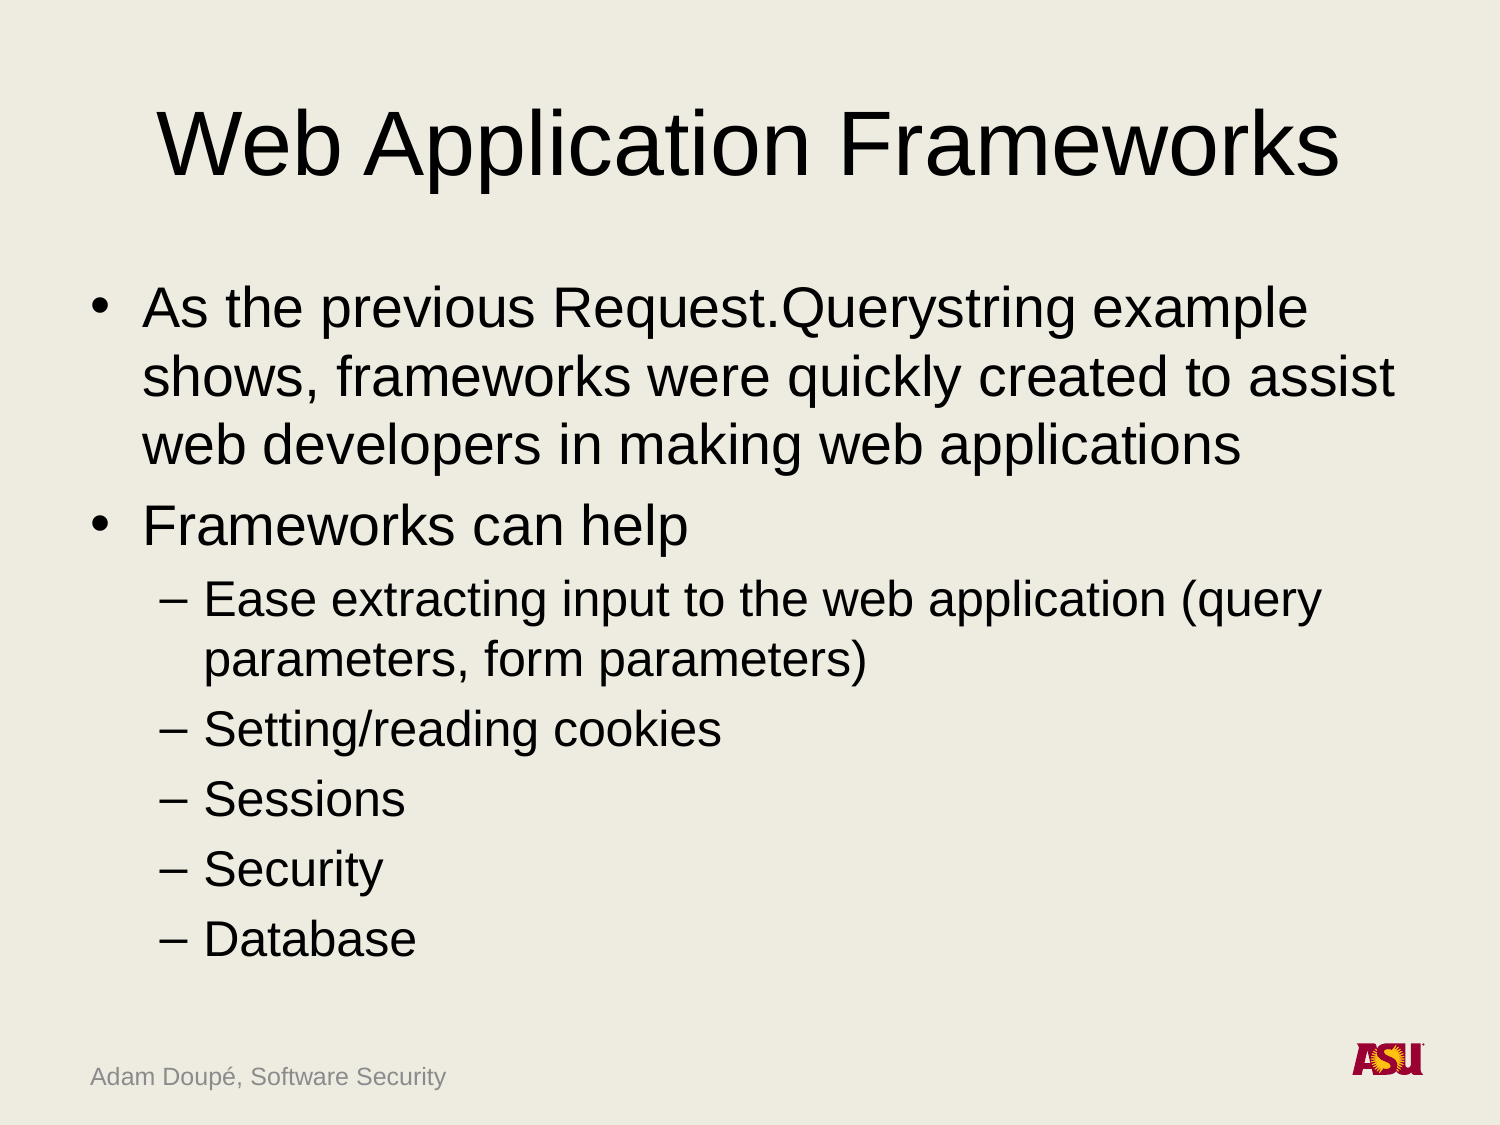

# Web Application Frameworks
As the previous Request.Querystring example shows, frameworks were quickly created to assist web developers in making web applications
Frameworks can help
Ease extracting input to the web application (query parameters, form parameters)
Setting/reading cookies
Sessions
Security
Database